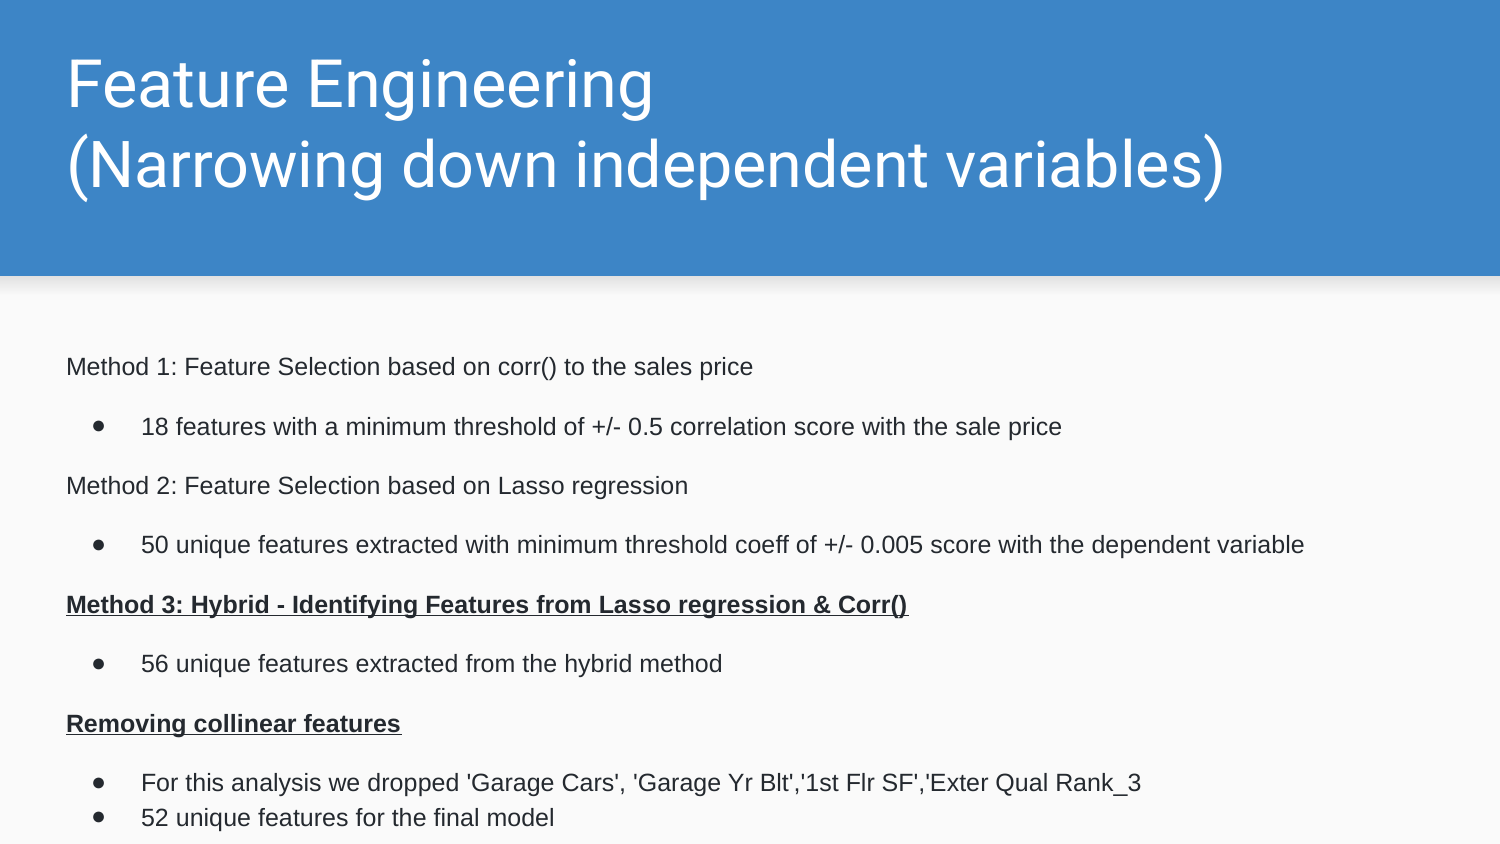

# Feature Engineering
(Narrowing down independent variables)
Method 1: Feature Selection based on corr() to the sales price
18 features with a minimum threshold of +/- 0.5 correlation score with the sale price
Method 2: Feature Selection based on Lasso regression
50 unique features extracted with minimum threshold coeff of +/- 0.005 score with the dependent variable
Method 3: Hybrid - Identifying Features from Lasso regression & Corr()
56 unique features extracted from the hybrid method
Removing collinear features
For this analysis we dropped 'Garage Cars', 'Garage Yr Blt','1st Flr SF','Exter Qual Rank_3
52 unique features for the final model